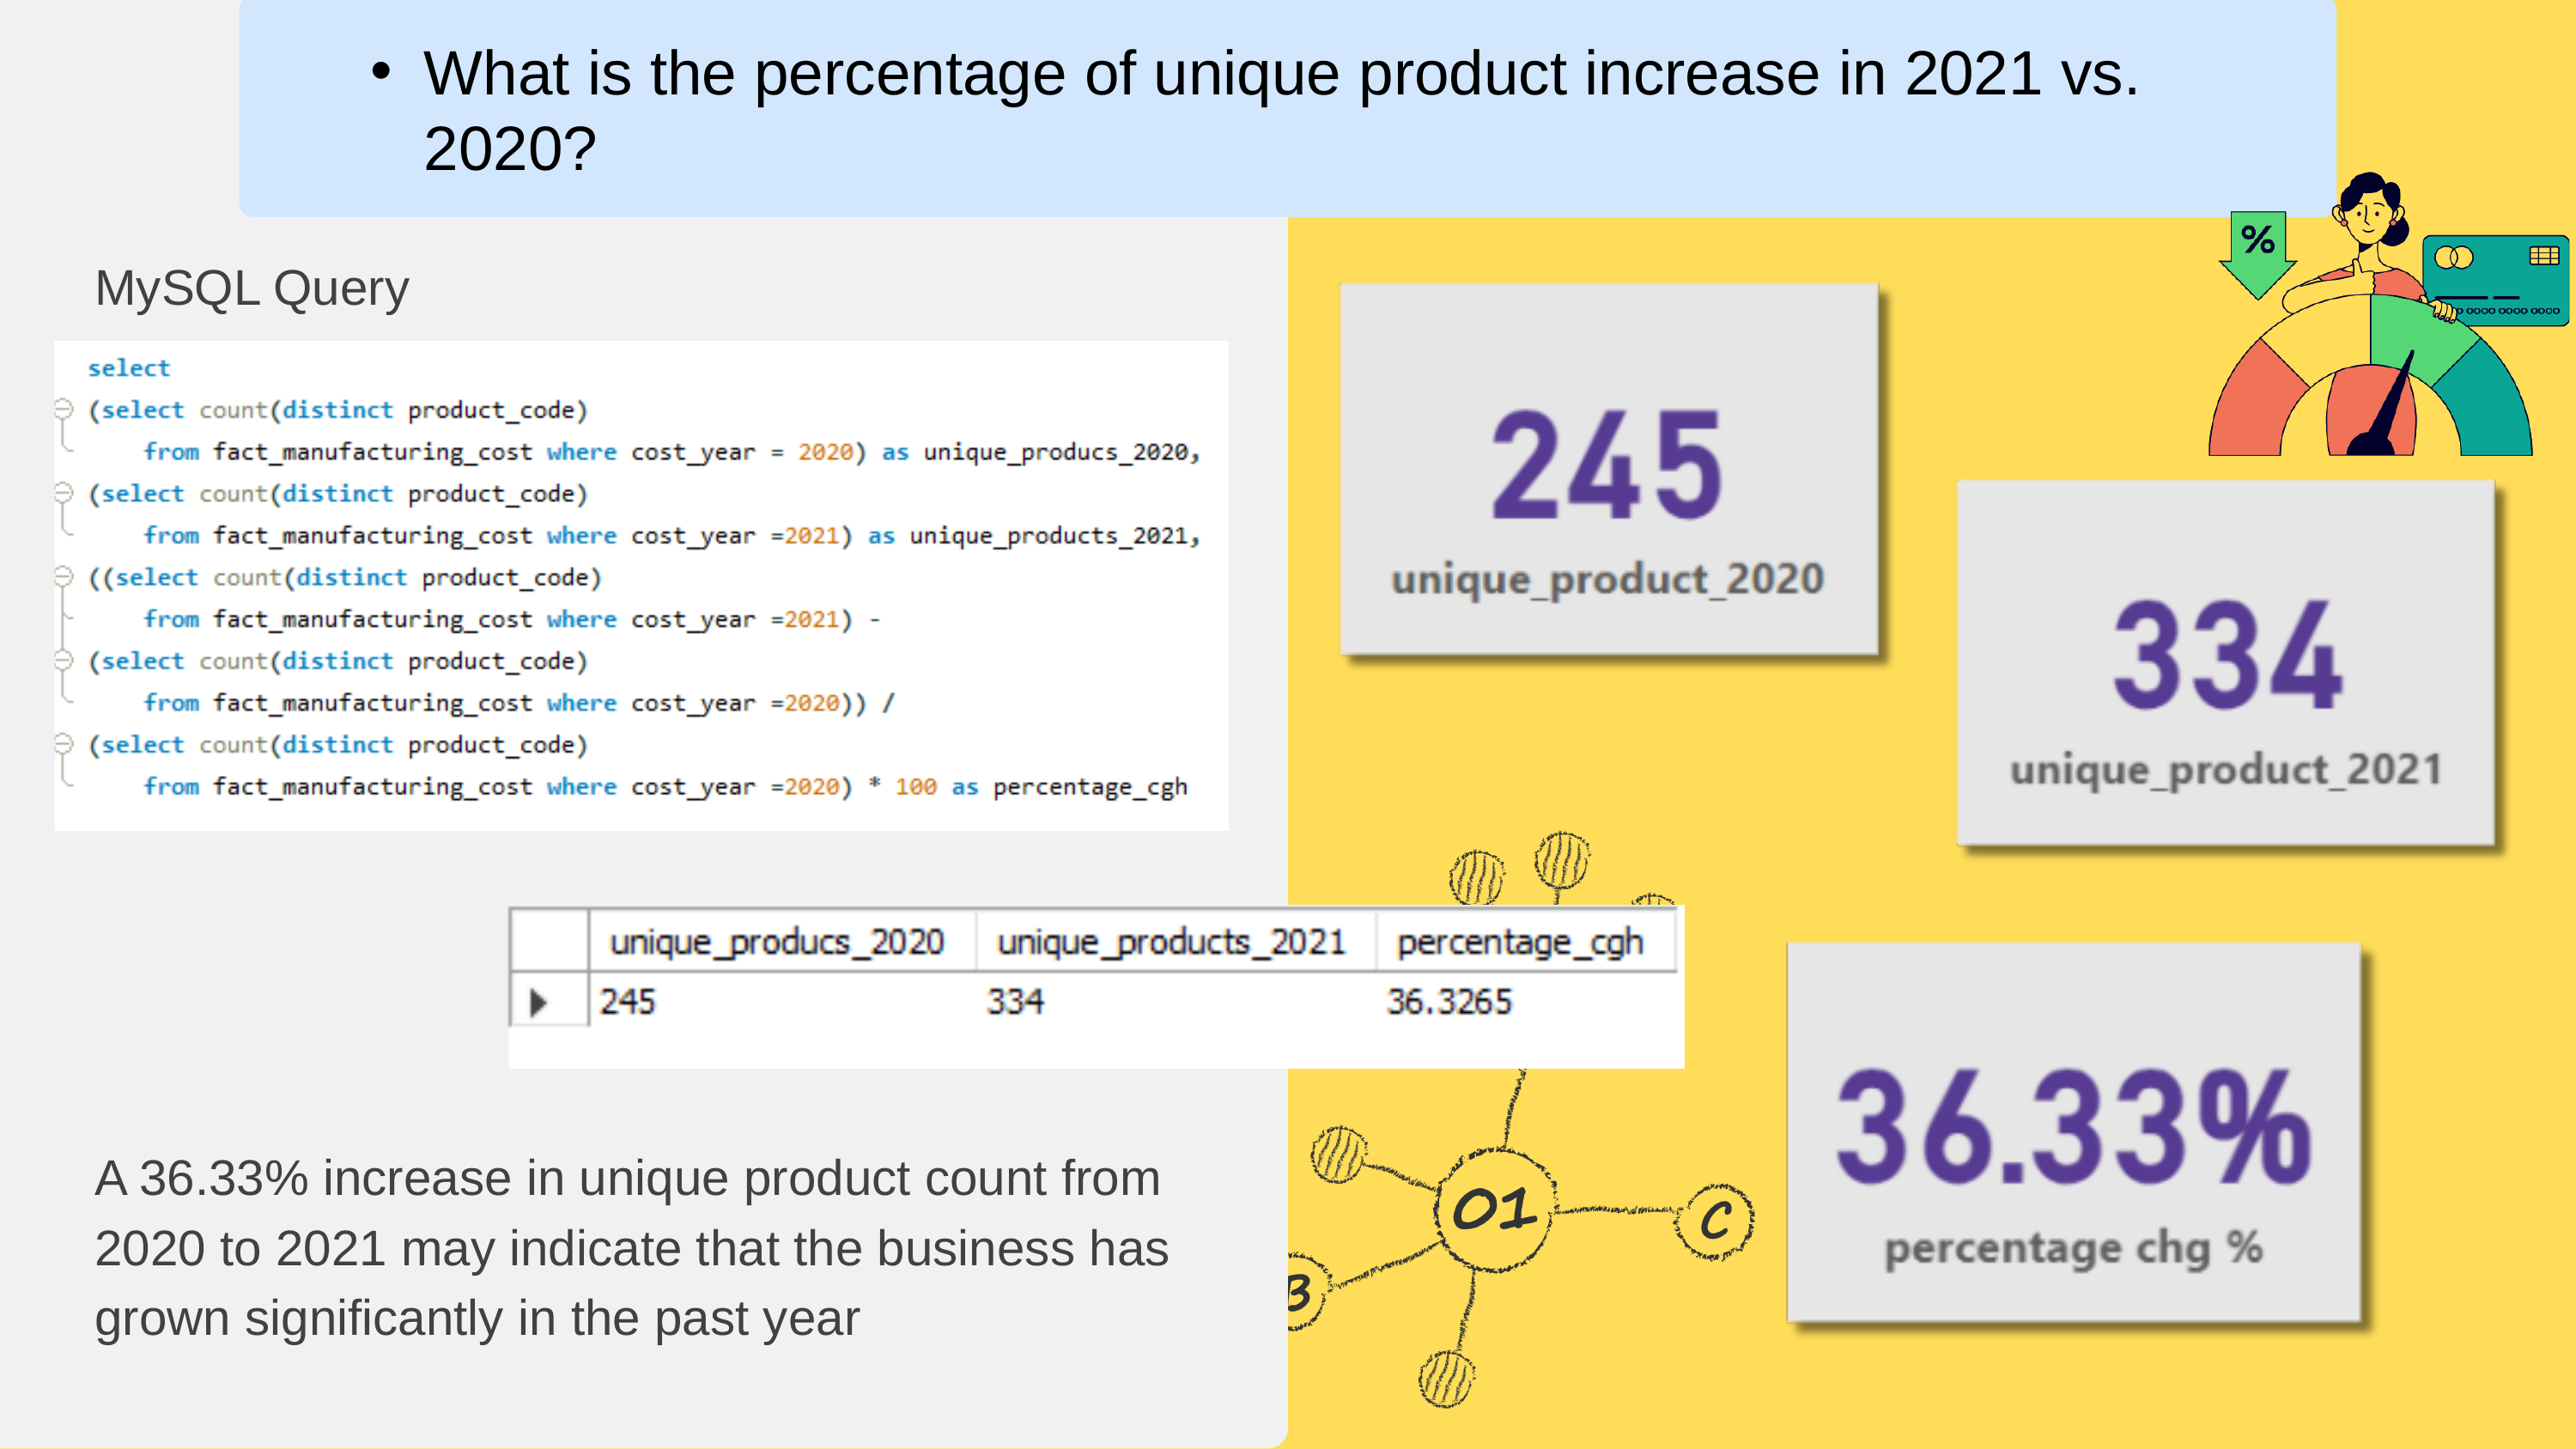

What is the percentage of unique product increase in 2021 vs. 2020?

MySQL Query

A 36.33% increase in unique product count from 2020 to 2021 may indicate that the business has grown significantly in the past year